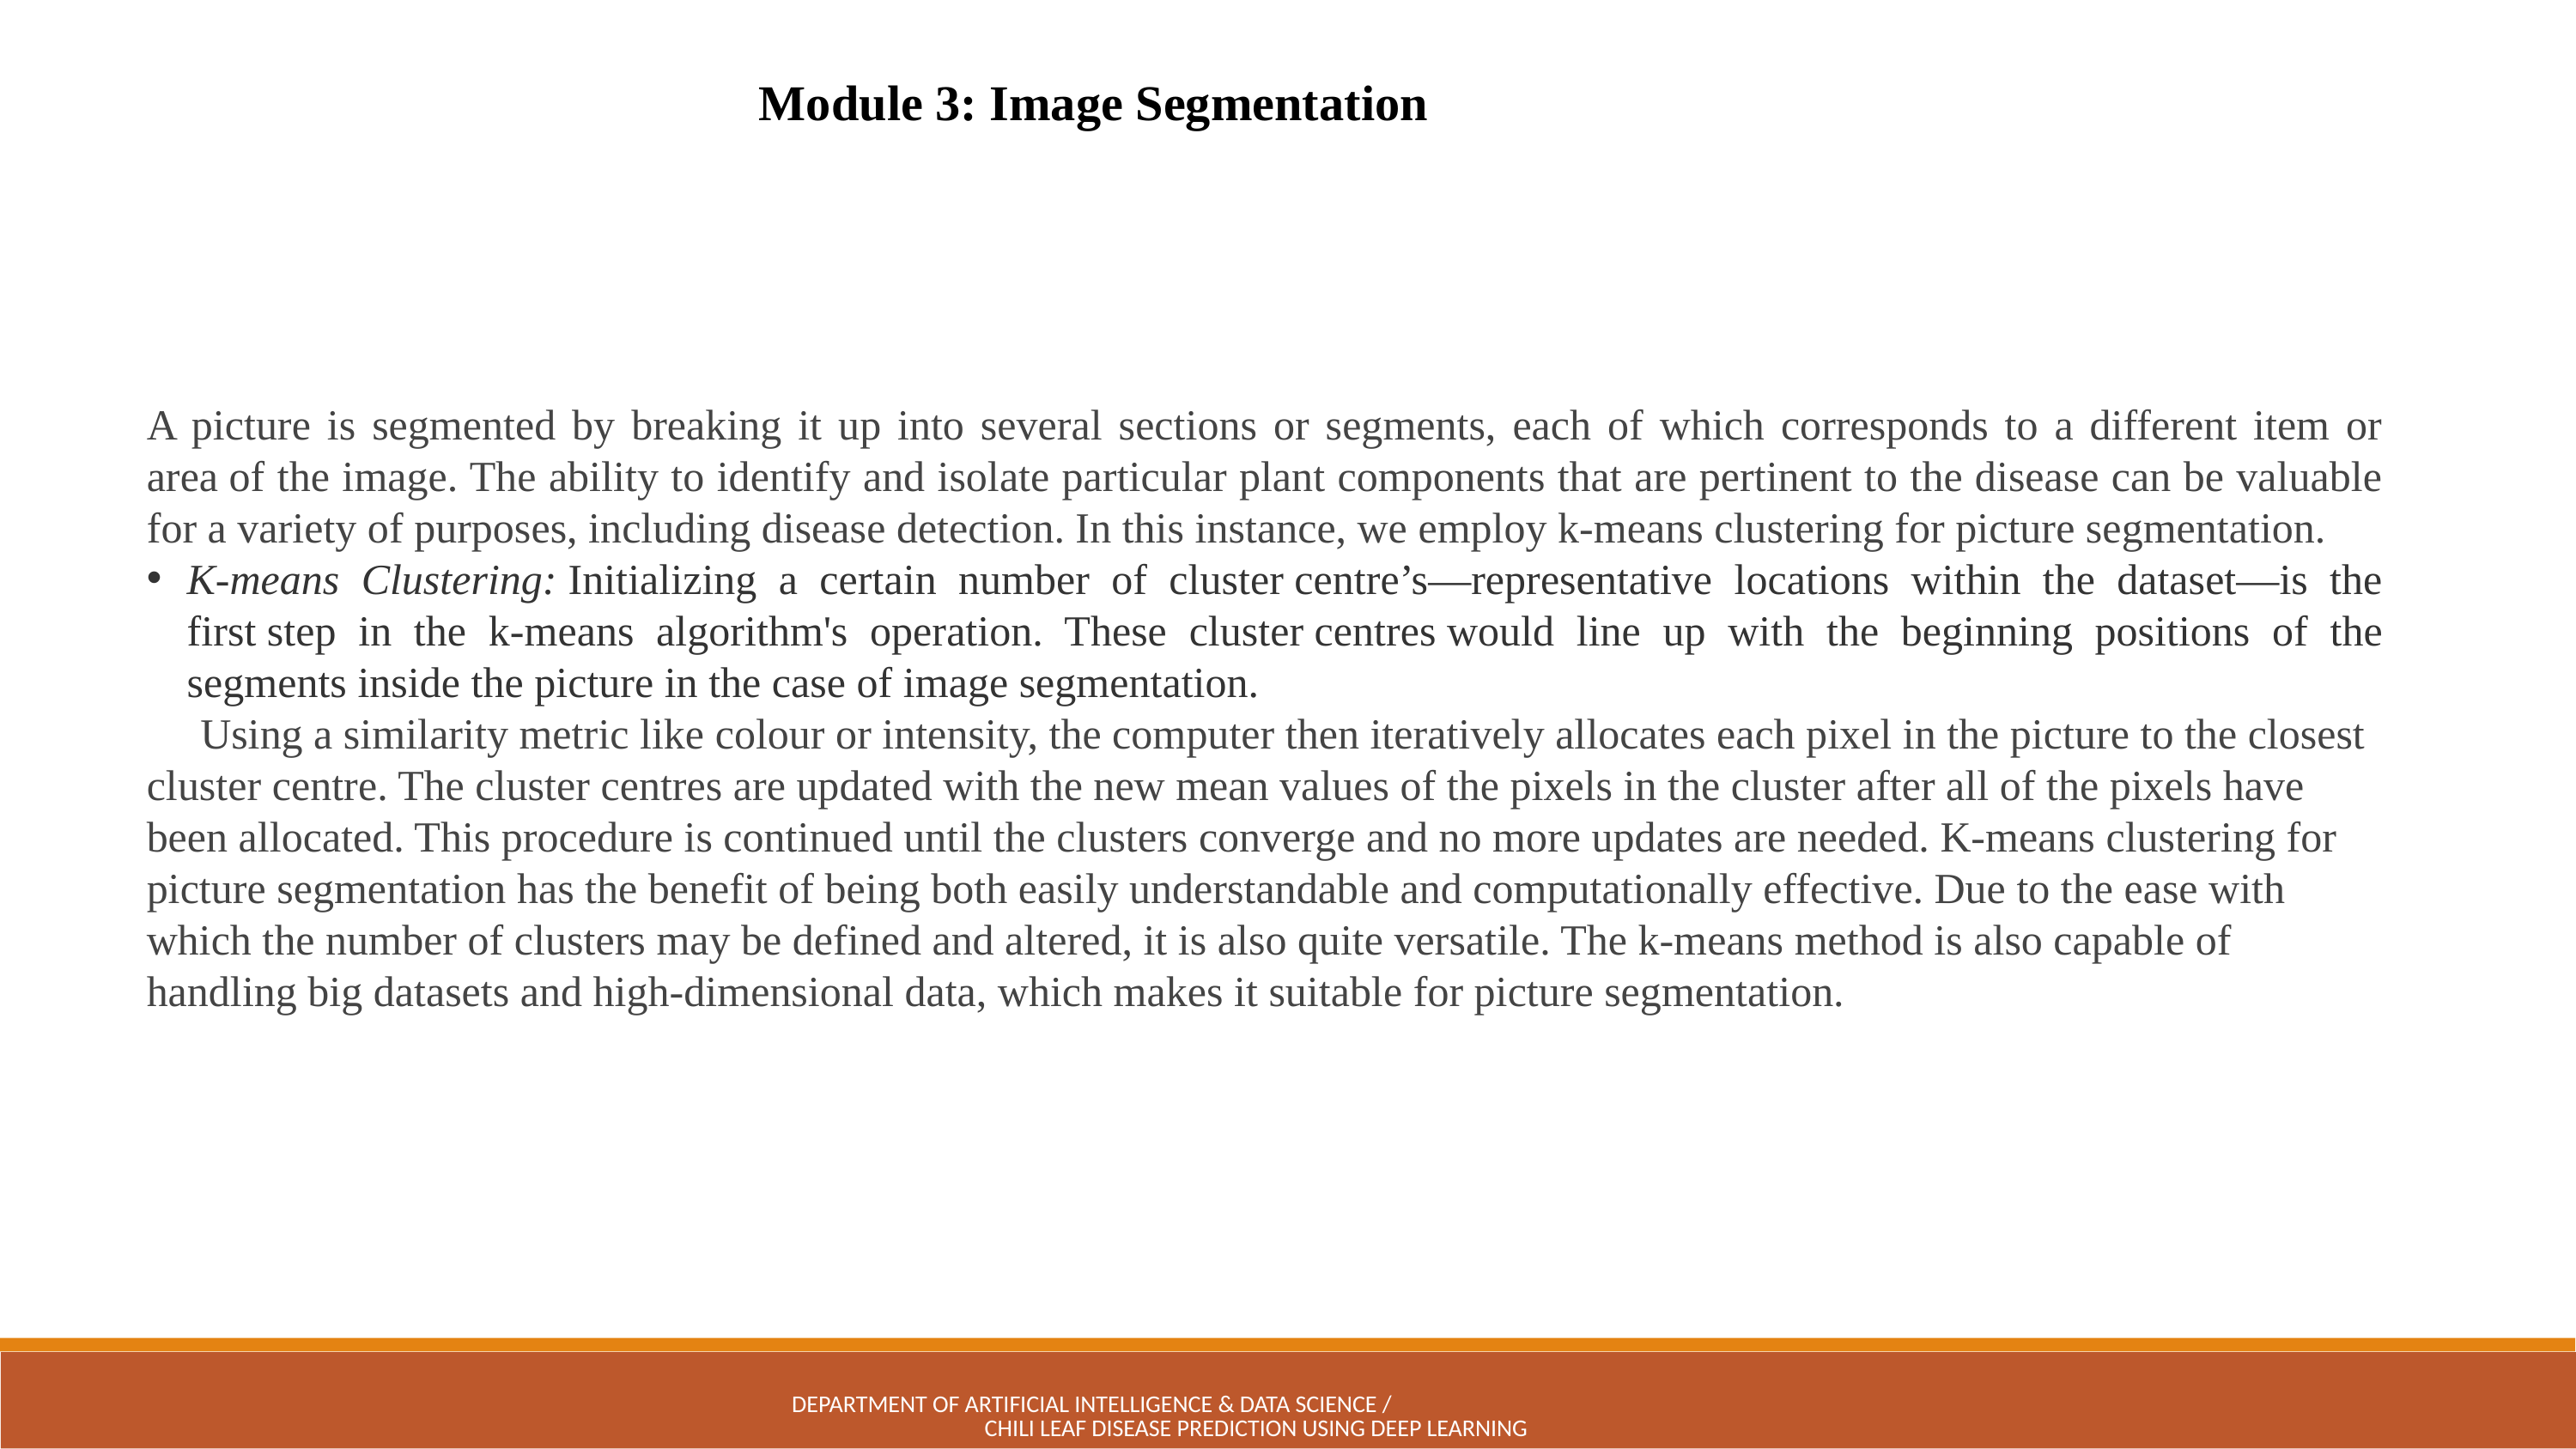

Module 3: Image Segmentation

A picture is segmented by breaking it up into several sections or segments, each of which corresponds to a different item or area of the image. The ability to identify and isolate particular plant components that are pertinent to the disease can be valuable for a variety of purposes, including disease detection. In this instance, we employ k-means clustering for picture segmentation.
K-means Clustering: Initializing a certain number of cluster centre’s—representative locations within the dataset—is the first step in the k-means algorithm's operation. These cluster centres would line up with the beginning positions of the segments inside the picture in the case of image segmentation.
     Using a similarity metric like colour or intensity, the computer then iteratively allocates each pixel in the picture to the closest cluster centre. The cluster centres are updated with the new mean values of the pixels in the cluster after all of the pixels have been allocated. This procedure is continued until the clusters converge and no more updates are needed. K-means clustering for picture segmentation has the benefit of being both easily understandable and computationally effective. Due to the ease with which the number of clusters may be defined and altered, it is also quite versatile. The k-means method is also capable of handling big datasets and high-dimensional data, which makes it suitable for picture segmentation.

DEPARTMENT OF ARTIFICIAL INTELLIGENCE & DATA SCIENCE /                                                                                                             CHILI LEAF DISEASE PREDICTION USING DEEP LEARNING
12